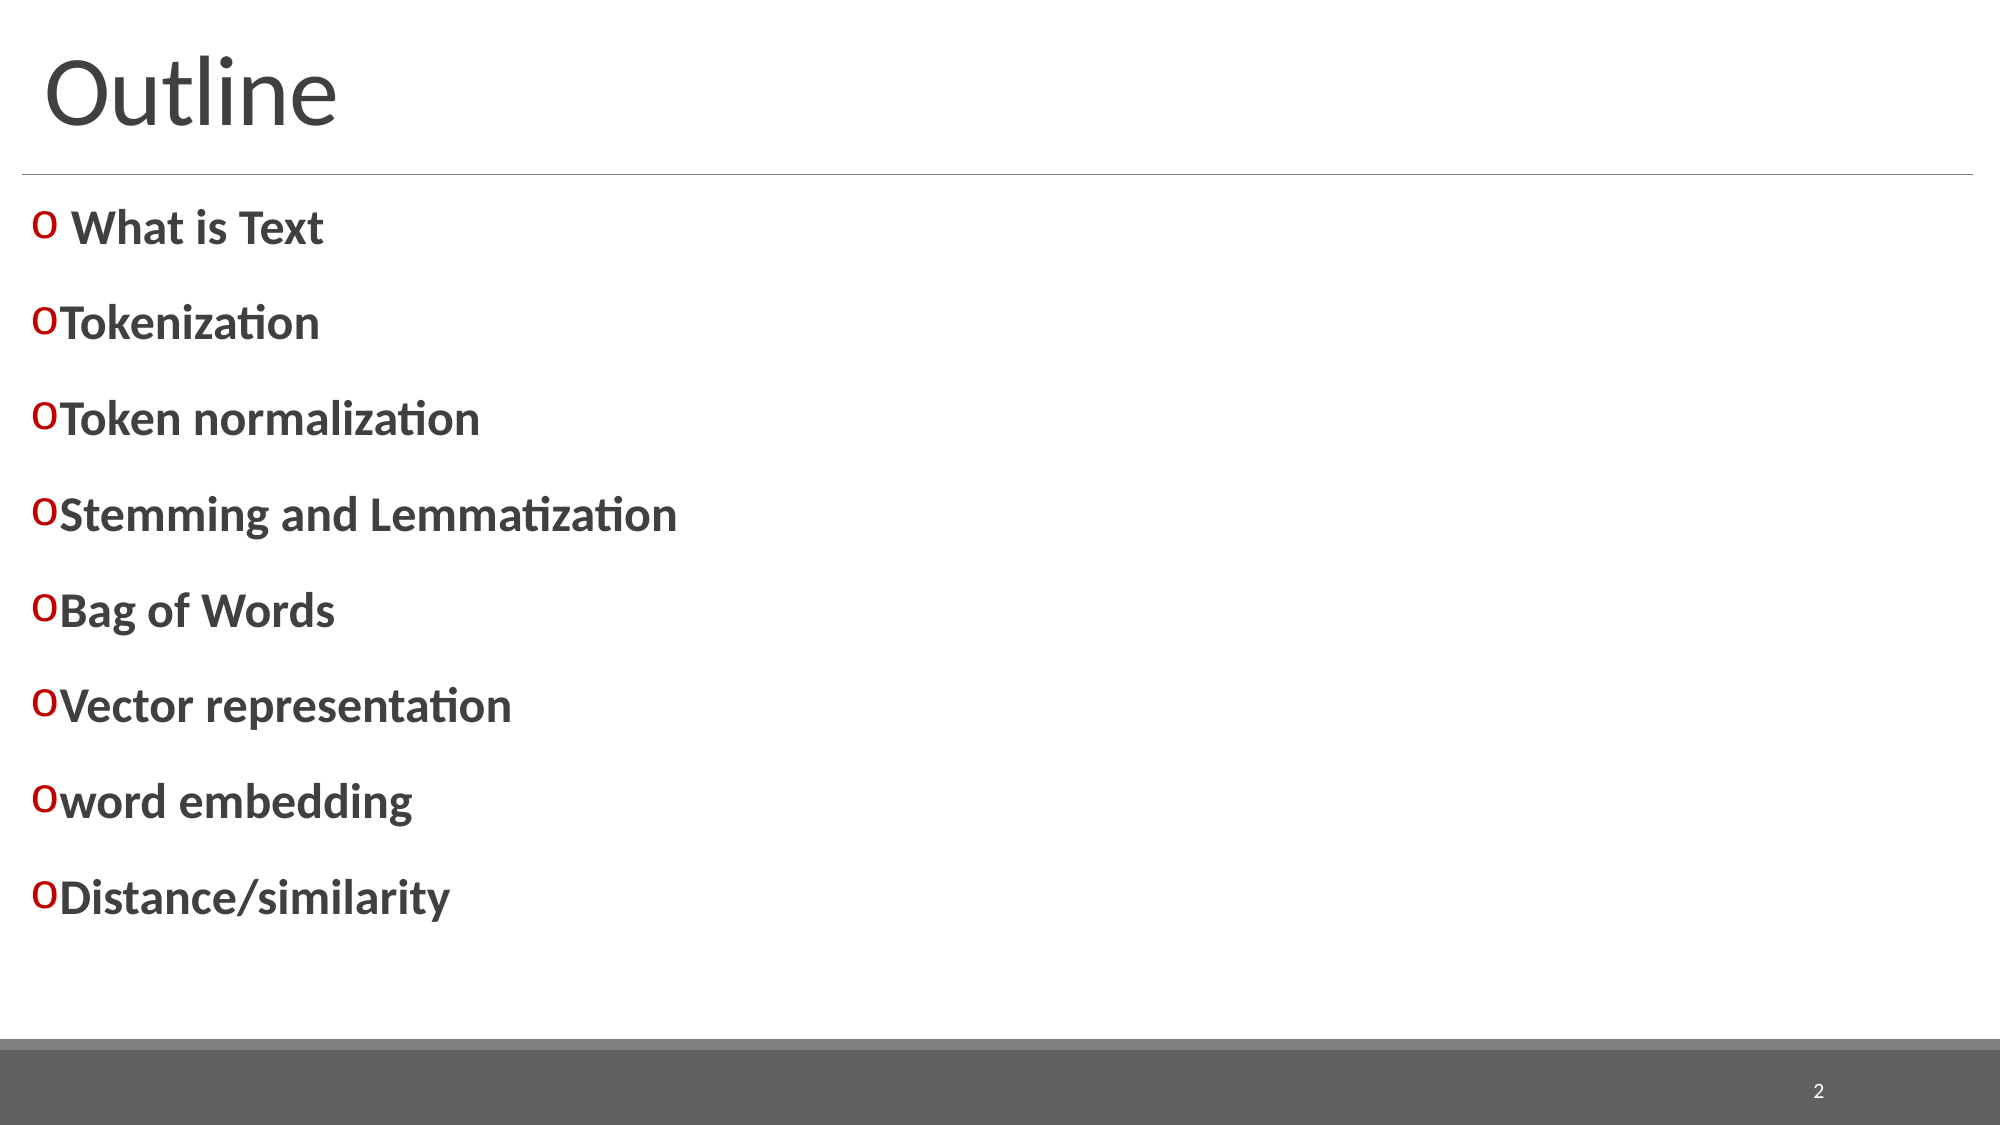

# Outline
 What is Text
Tokenization
Token normalization
Stemming and Lemmatization
Bag of Words
Vector representation
word embedding
Distance/similarity
2